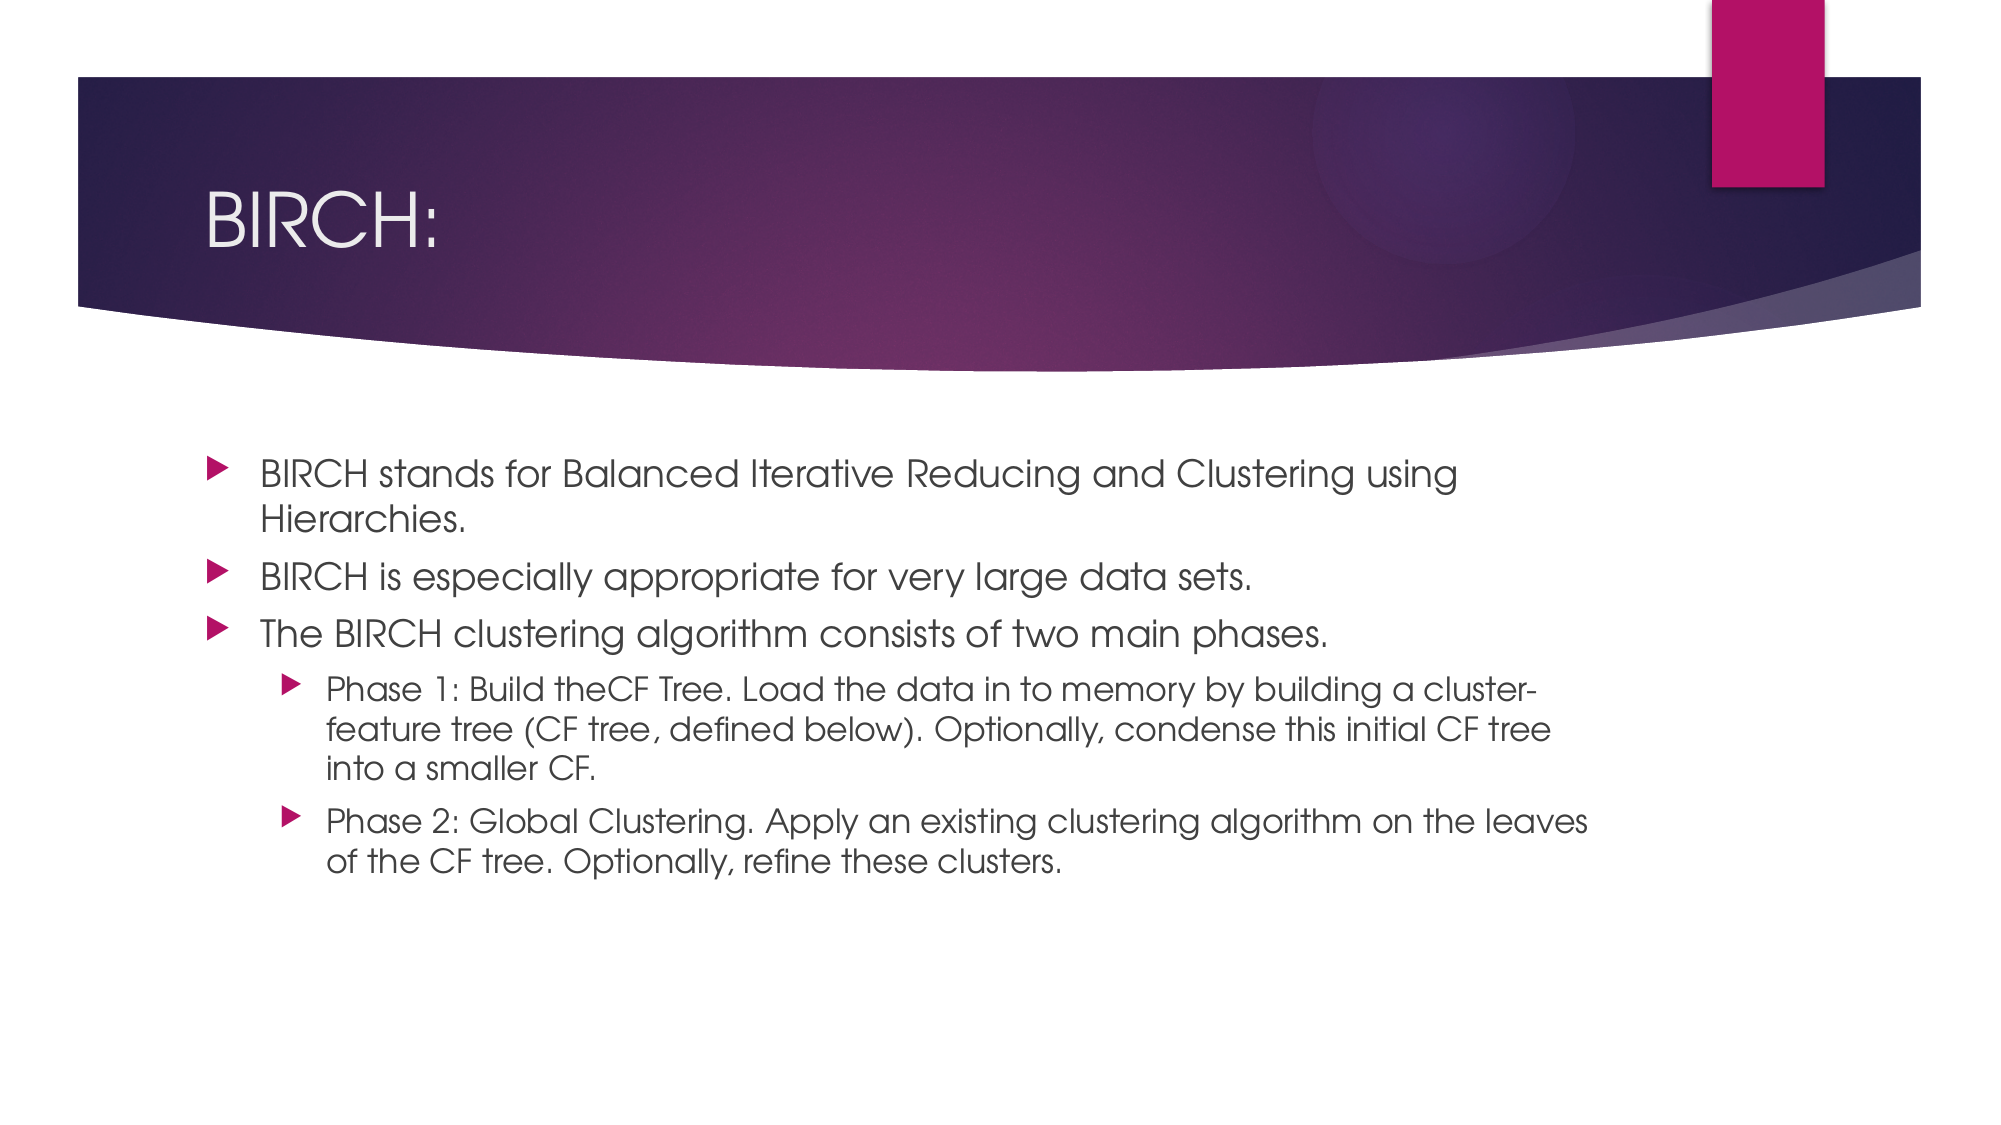

# BIRCH:
BIRCH stands for Balanced Iterative Reducing and Clustering using Hierarchies.
BIRCH is especially appropriate for very large data sets.
The BIRCH clustering algorithm consists of two main phases.
Phase 1: Build theCF Tree. Load the data in to memory by building a cluster-feature tree (CF tree, defined below). Optionally, condense this initial CF tree into a smaller CF.
Phase 2: Global Clustering. Apply an existing clustering algorithm on the leaves of the CF tree. Optionally, refine these clusters.